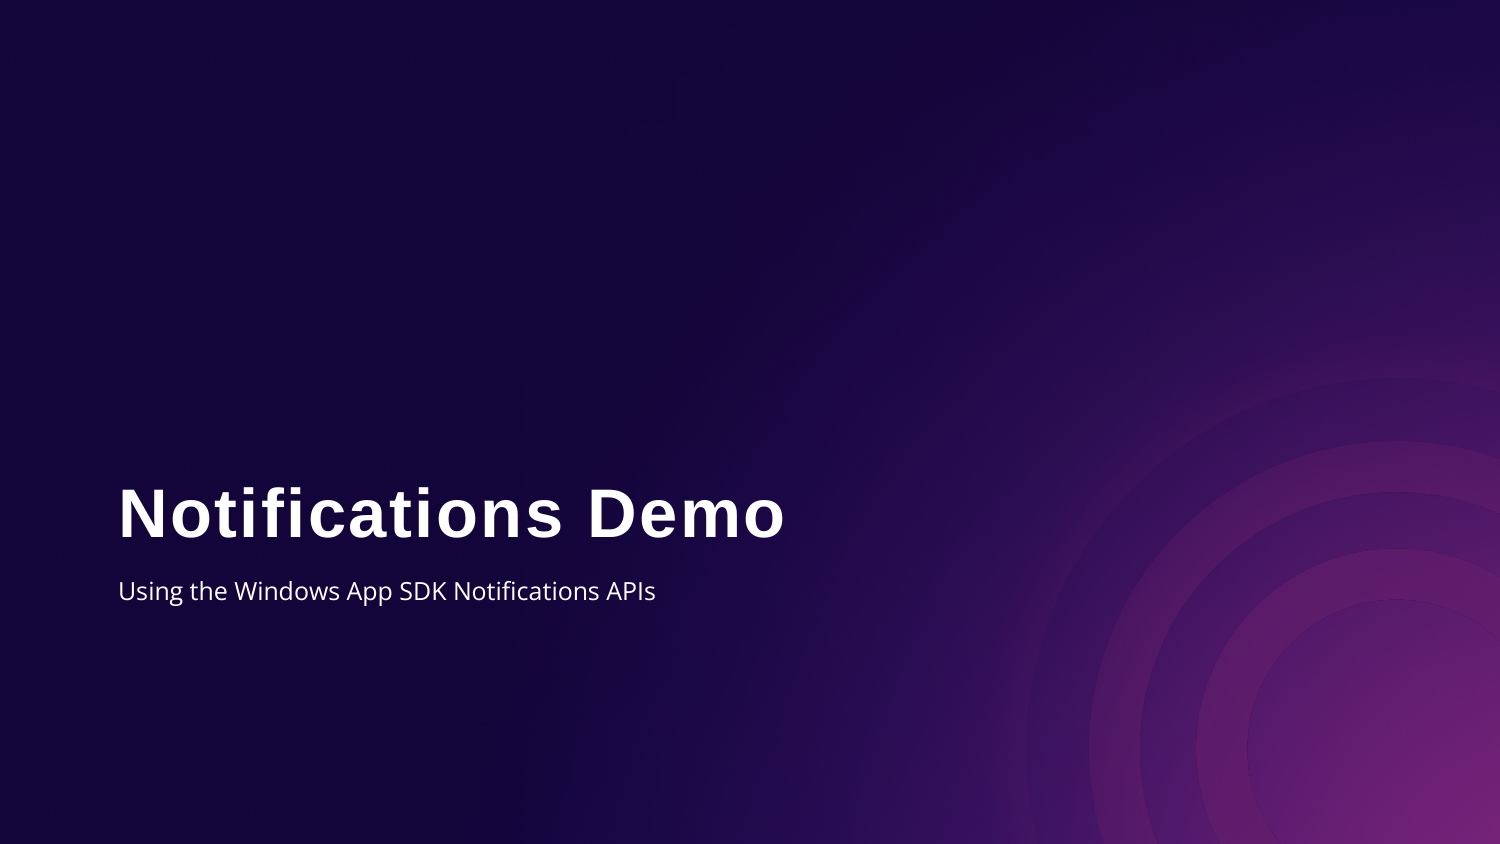

# Notifications Demo
Using the Windows App SDK Notifications APIs